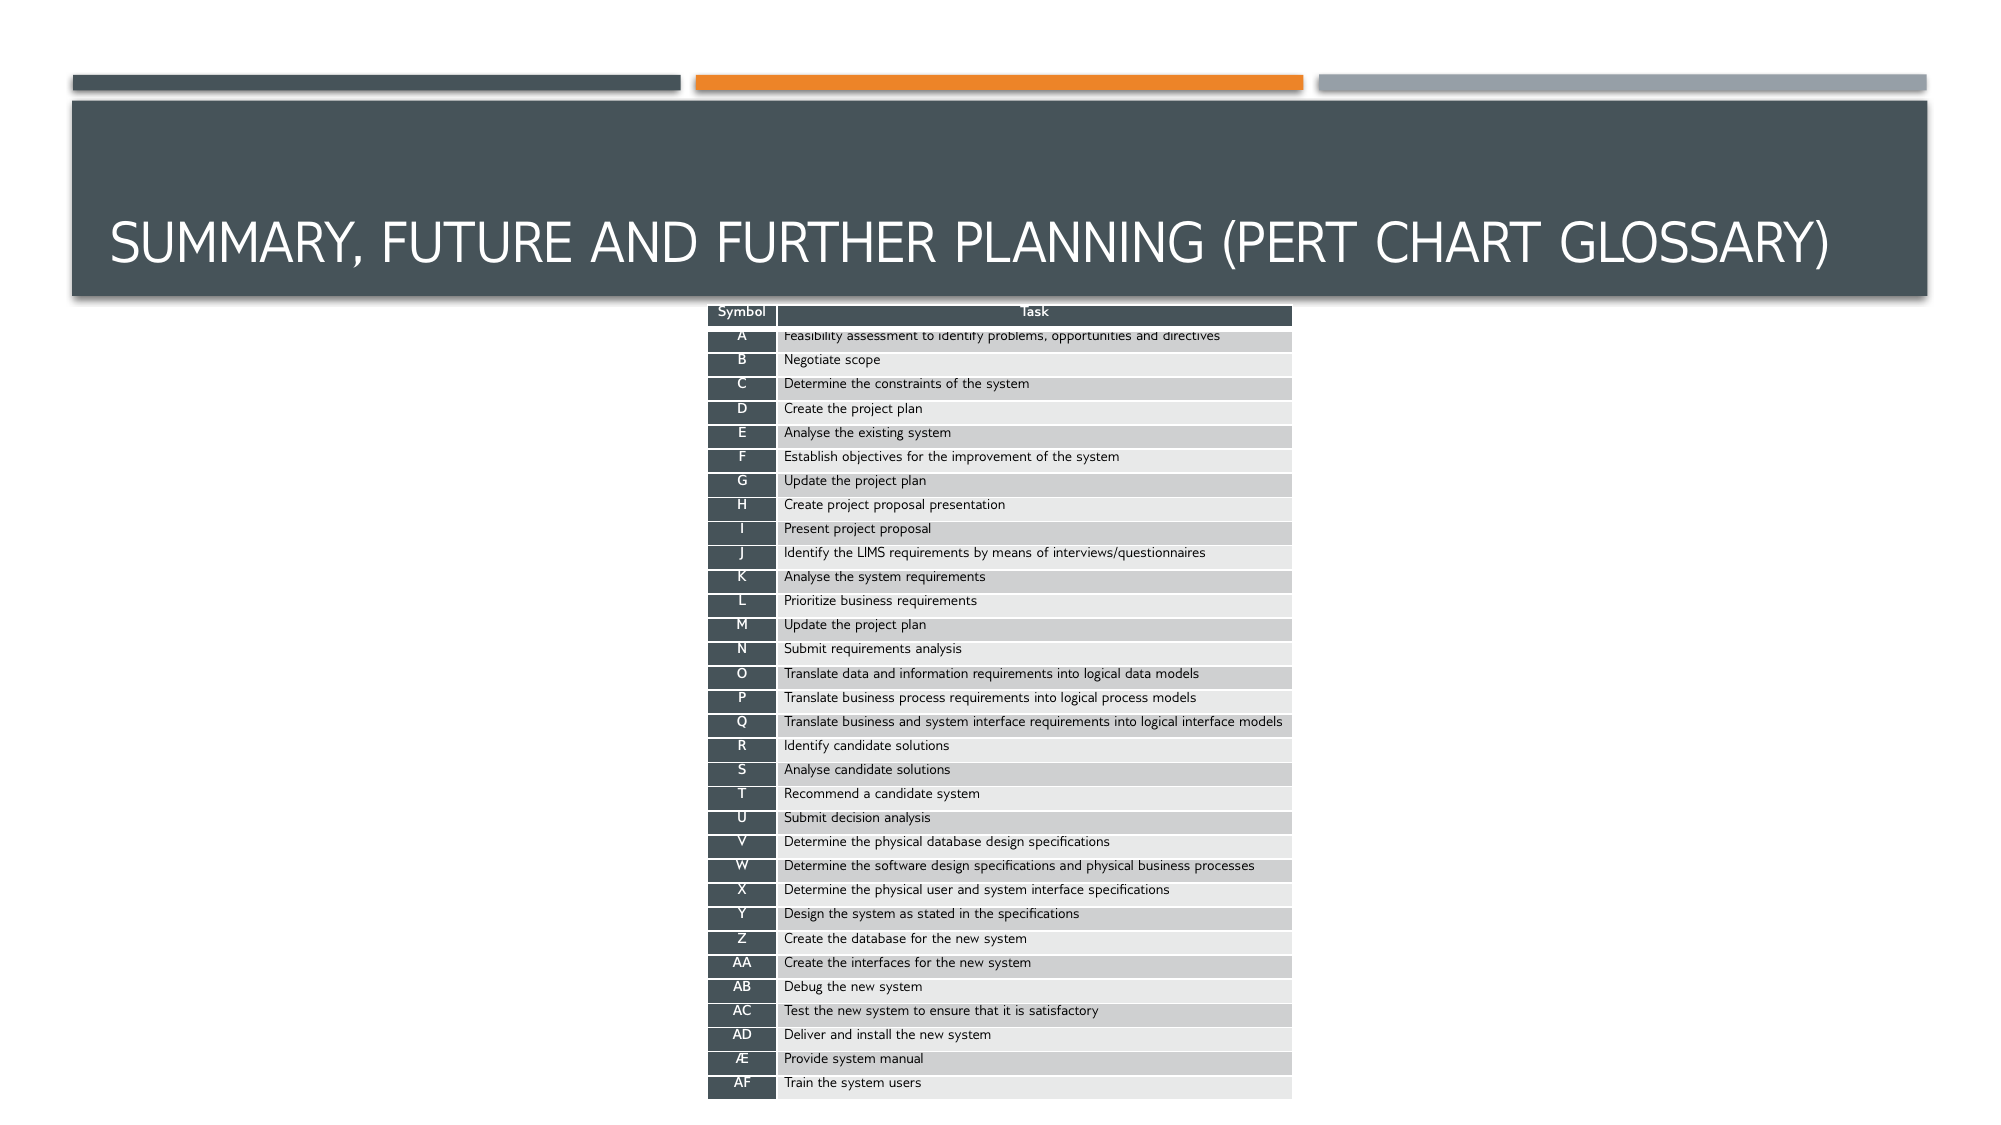

# Summary, future and further planning (Pert chart Glossary)
| Symbol | Task |
| --- | --- |
| A | Feasibility assessment to identify problems, opportunities and directives |
| B | Negotiate scope |
| C | Determine the constraints of the system |
| D | Create the project plan |
| E | Analyse the existing system |
| F | Establish objectives for the improvement of the system |
| G | Update the project plan |
| H | Create project proposal presentation |
| I | Present project proposal |
| J | Identify the LIMS requirements by means of interviews/questionnaires |
| K | Analyse the system requirements |
| L | Prioritize business requirements |
| M | Update the project plan |
| N | Submit requirements analysis |
| O | Translate data and information requirements into logical data models |
| P | Translate business process requirements into logical process models |
| Q | Translate business and system interface requirements into logical interface models |
| R | Identify candidate solutions |
| S | Analyse candidate solutions |
| T | Recommend a candidate system |
| U | Submit decision analysis |
| V | Determine the physical database design specifications |
| W | Determine the software design specifications and physical business processes |
| X | Determine the physical user and system interface specifications |
| Y | Design the system as stated in the specifications |
| Z | Create the database for the new system |
| AA | Create the interfaces for the new system |
| AB | Debug the new system |
| AC | Test the new system to ensure that it is satisfactory |
| AD | Deliver and install the new system |
| AE | Provide system manual |
| AF | Train the system users |